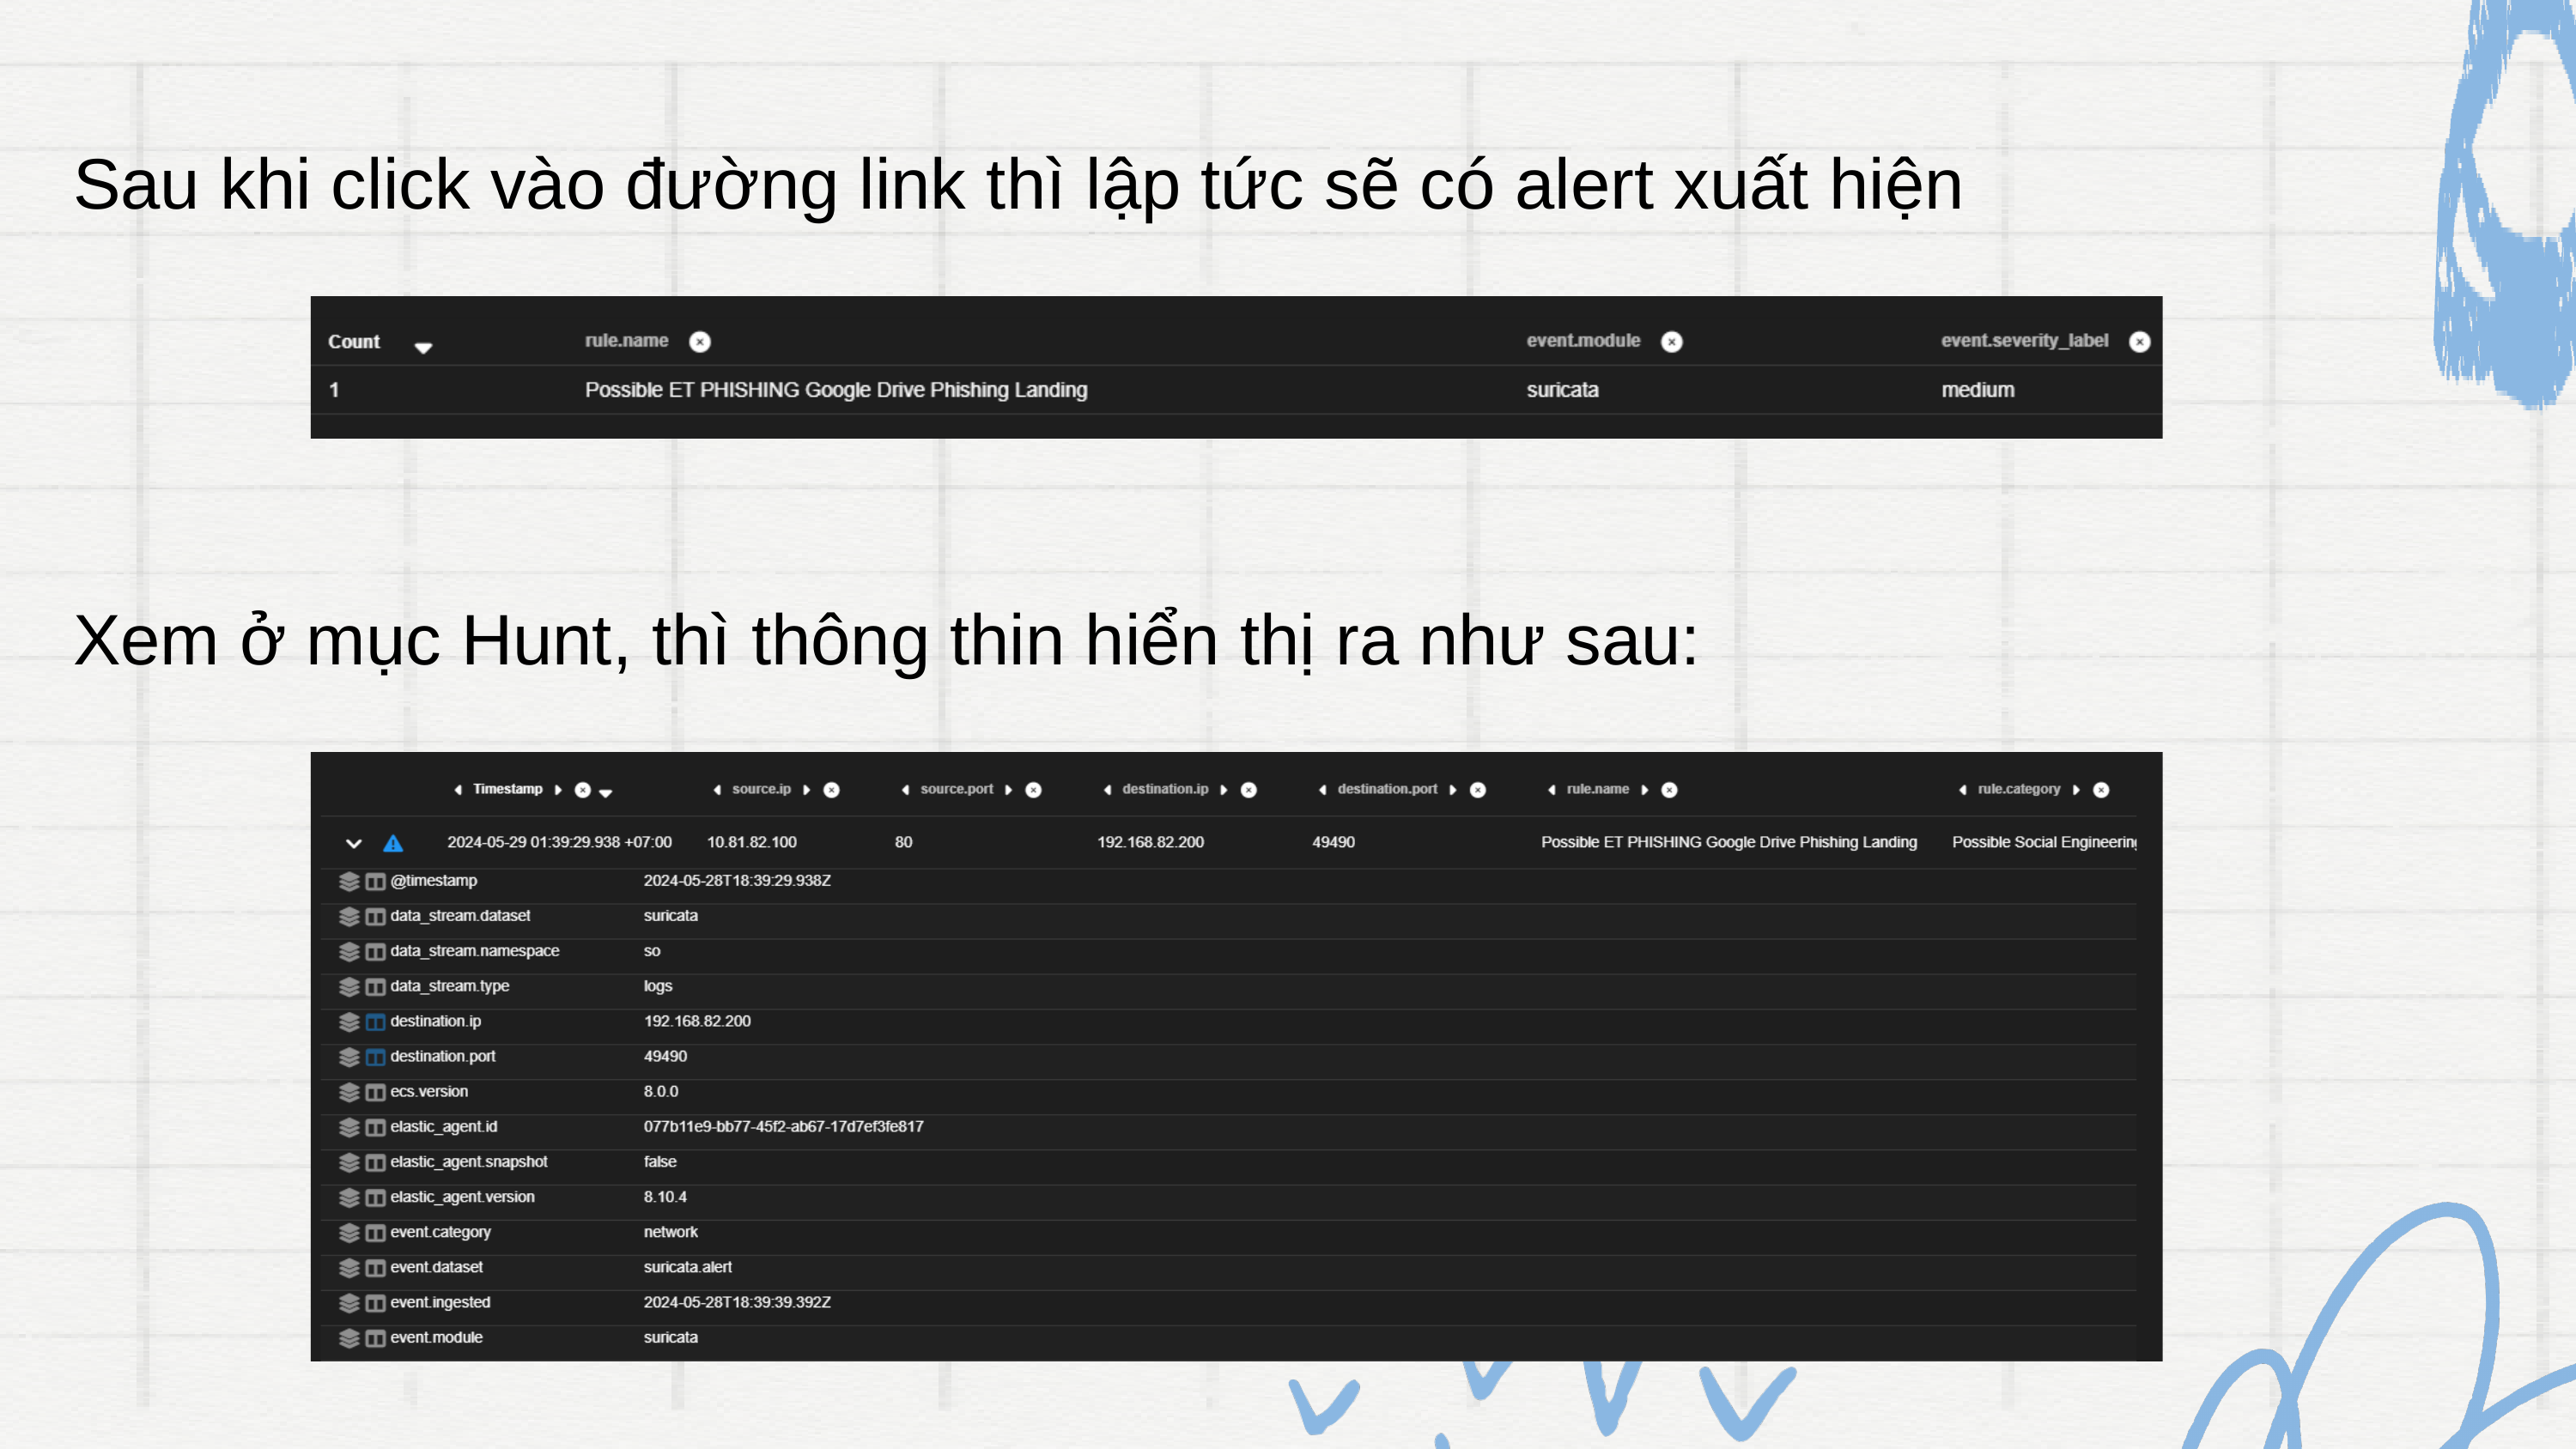

Sau khi click vào đường link thì lập tức sẽ có alert xuất hiện

Xem ở mục Hunt, thì thông thin hiển thị ra như sau: